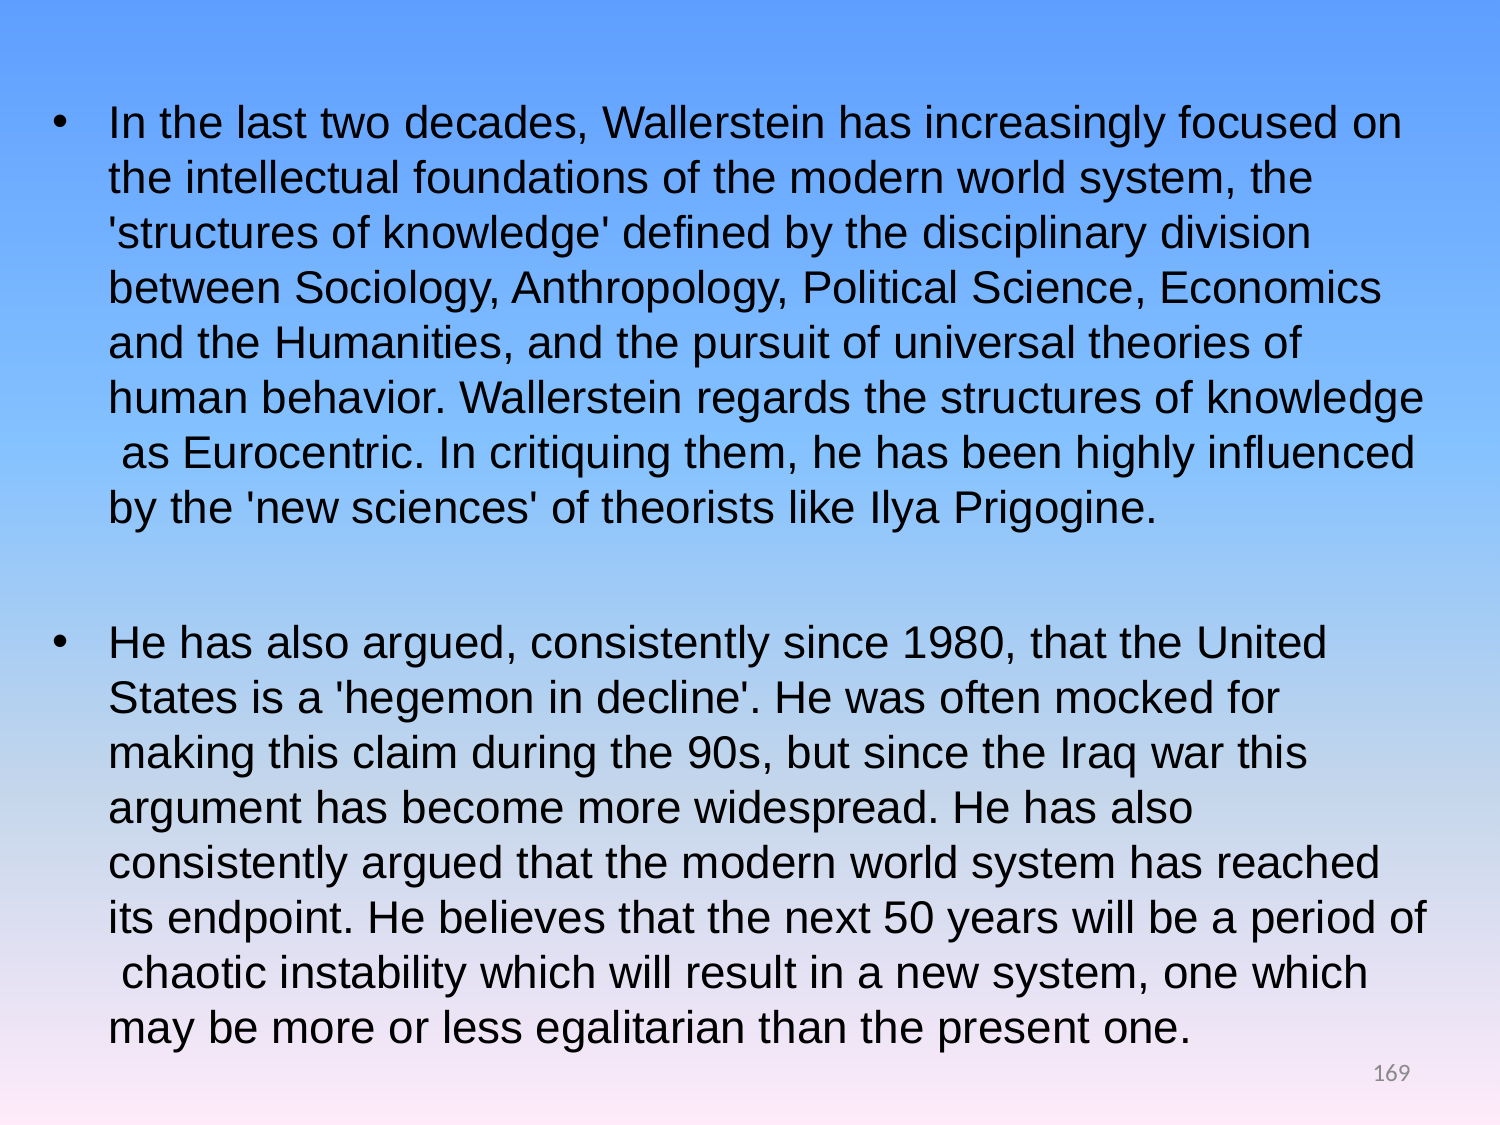

In the last two decades, Wallerstein has increasingly focused on  the intellectual foundations of the modern world system, the  'structures of knowledge' defined by the disciplinary division  between Sociology, Anthropology, Political Science, Economics  and the Humanities, and the pursuit of universal theories of  human behavior. Wallerstein regards the structures of knowledge  as Eurocentric. In critiquing them, he has been highly influenced  by the 'new sciences' of theorists like Ilya Prigogine.

He has also argued, consistently since 1980, that the United  States is a 'hegemon in decline'. He was often mocked for  making this claim during the 90s, but since the Iraq war this  argument has become more widespread. He has also  consistently argued that the modern world system has reached  its endpoint. He believes that the next 50 years will be a period of  chaotic instability which will result in a new system, one which  may be more or less egalitarian than the present one.
169